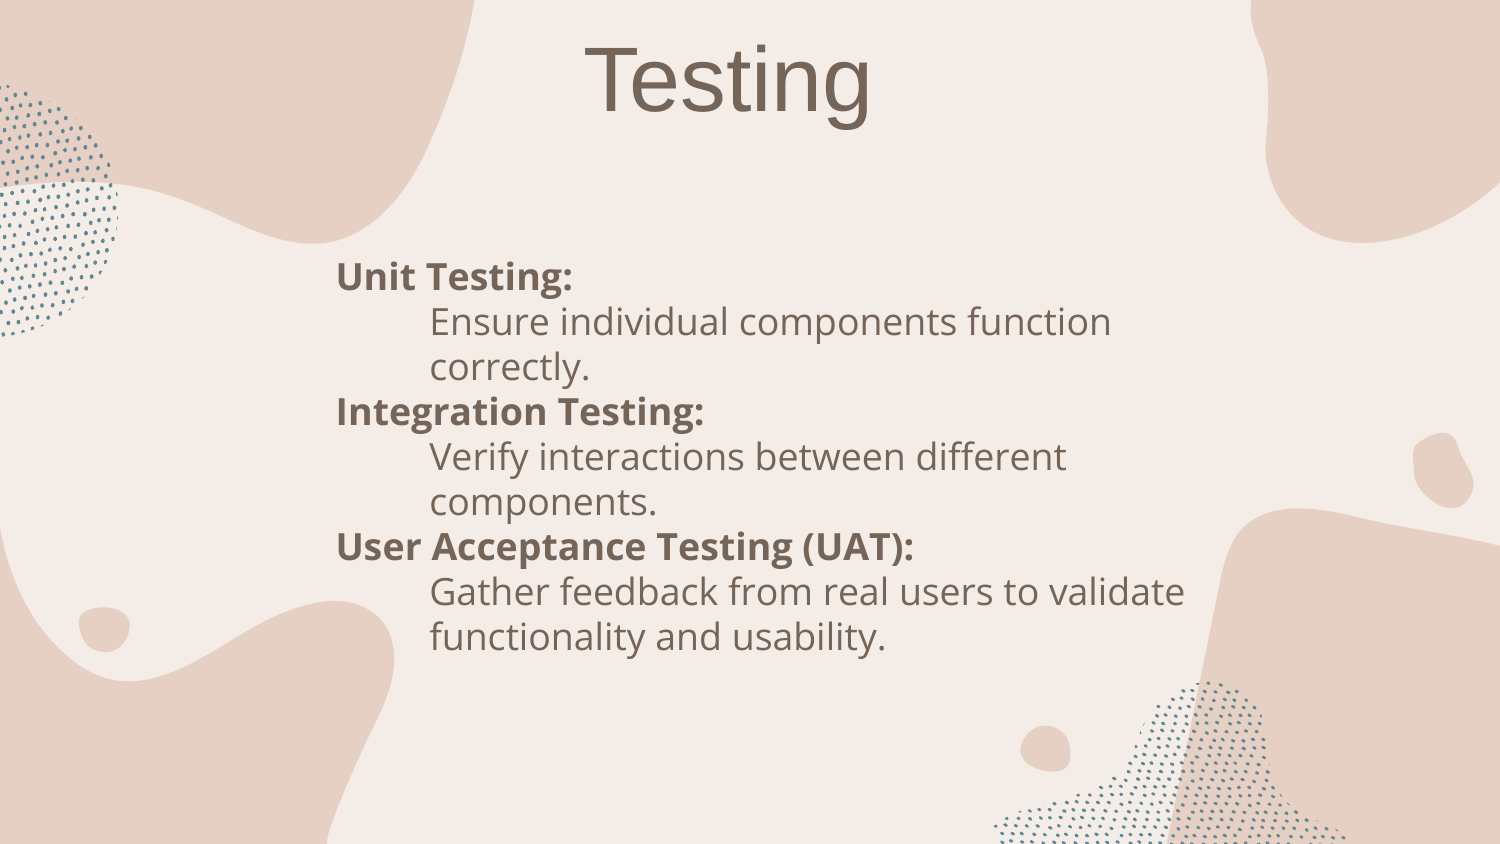

# Testing
Unit Testing:
Ensure individual components function correctly.
Integration Testing:
Verify interactions between different components.
User Acceptance Testing (UAT):
Gather feedback from real users to validate functionality and usability.